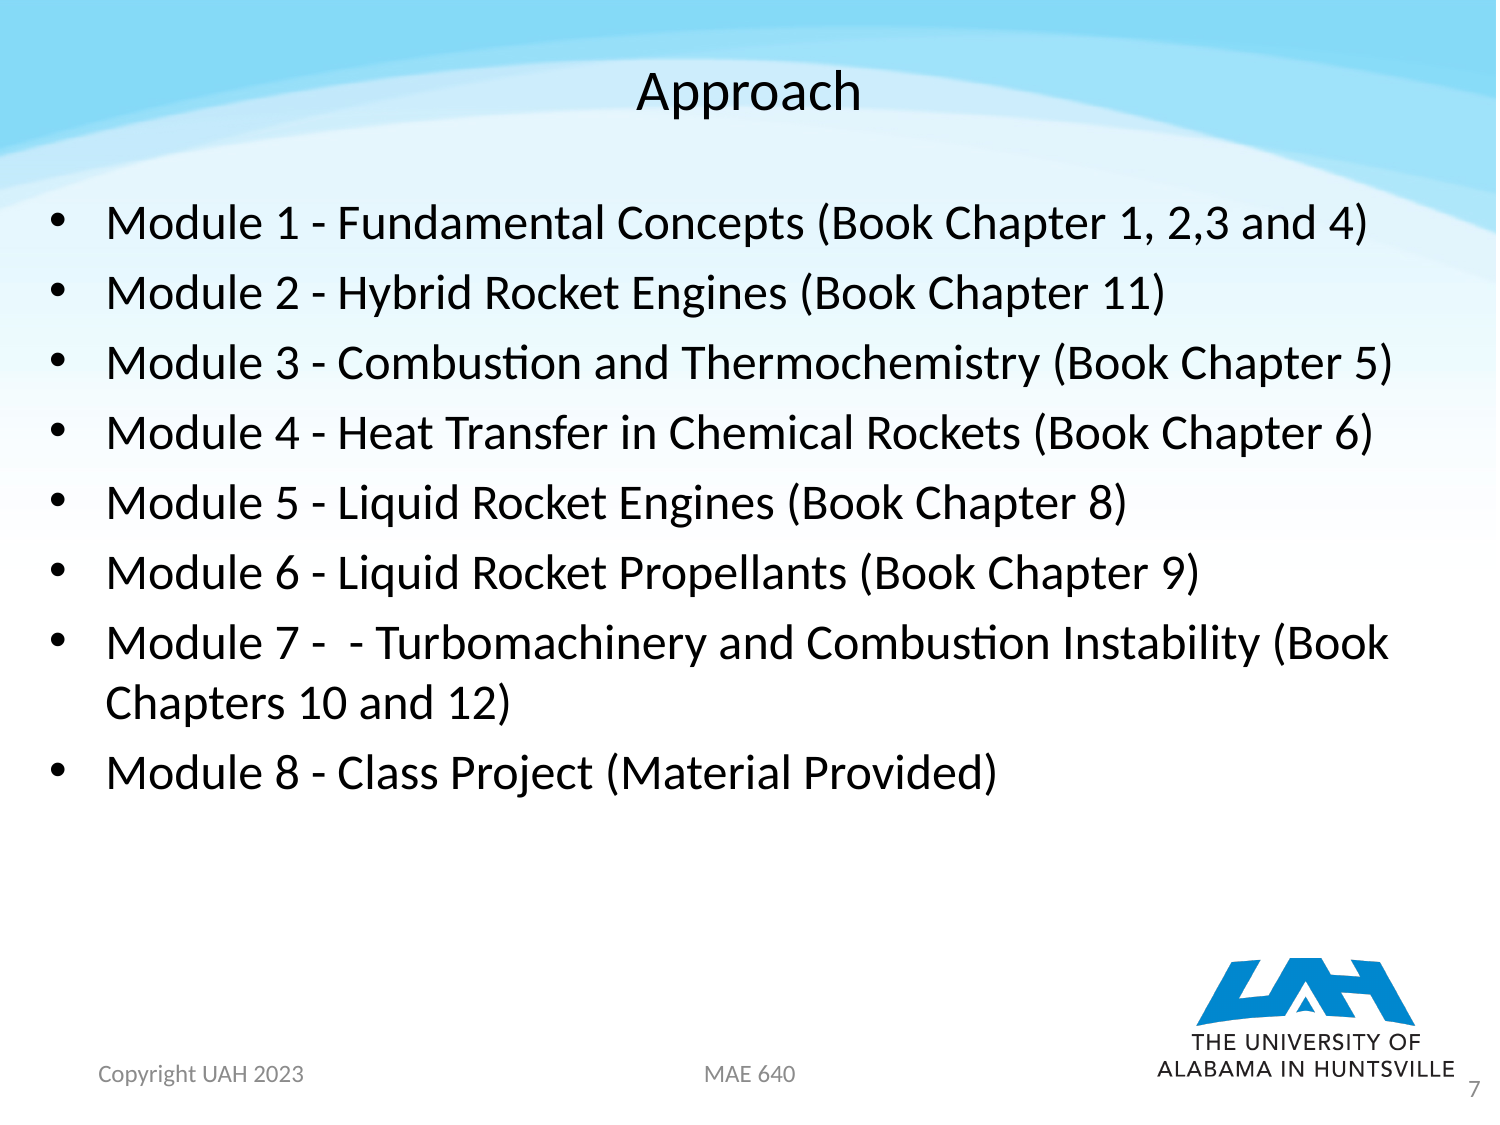

# Approach
Module 1 - Fundamental Concepts (Book Chapter 1, 2,3 and 4)
Module 2 - Hybrid Rocket Engines (Book Chapter 11)
Module 3 - Combustion and Thermochemistry (Book Chapter 5)
Module 4 - Heat Transfer in Chemical Rockets (Book Chapter 6)
Module 5 - Liquid Rocket Engines (Book Chapter 8)
Module 6 - Liquid Rocket Propellants (Book Chapter 9)
Module 7 -  - Turbomachinery and Combustion Instability (Book Chapters 10 and 12)
Module 8 - Class Project (Material Provided)
7